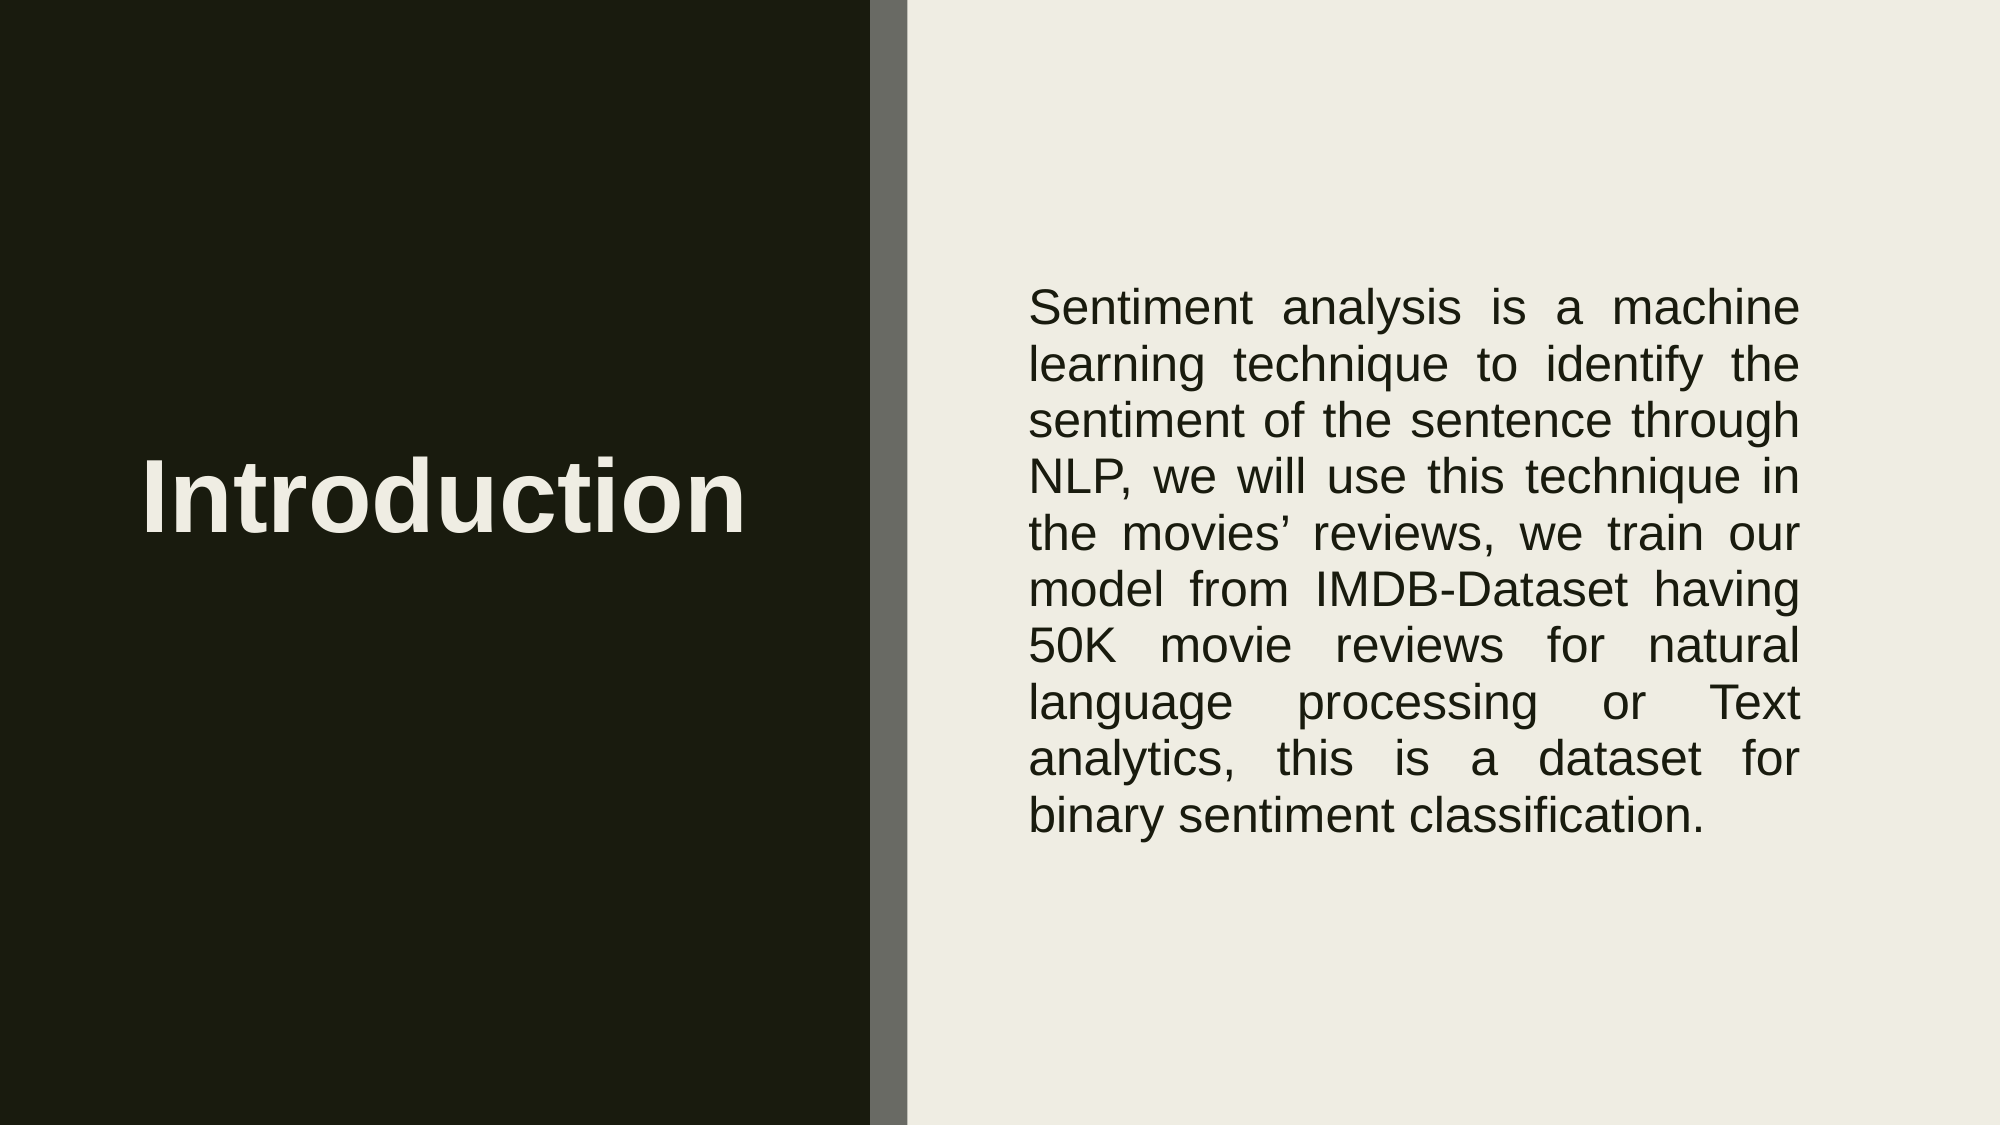

# Introduction
Sentiment analysis is a machine learning technique to identify the sentiment of the sentence through NLP, we will use this technique in the movies’ reviews, we train our model from IMDB-Dataset having 50K movie reviews for natural language processing or Text analytics, this is a dataset for binary sentiment classification.